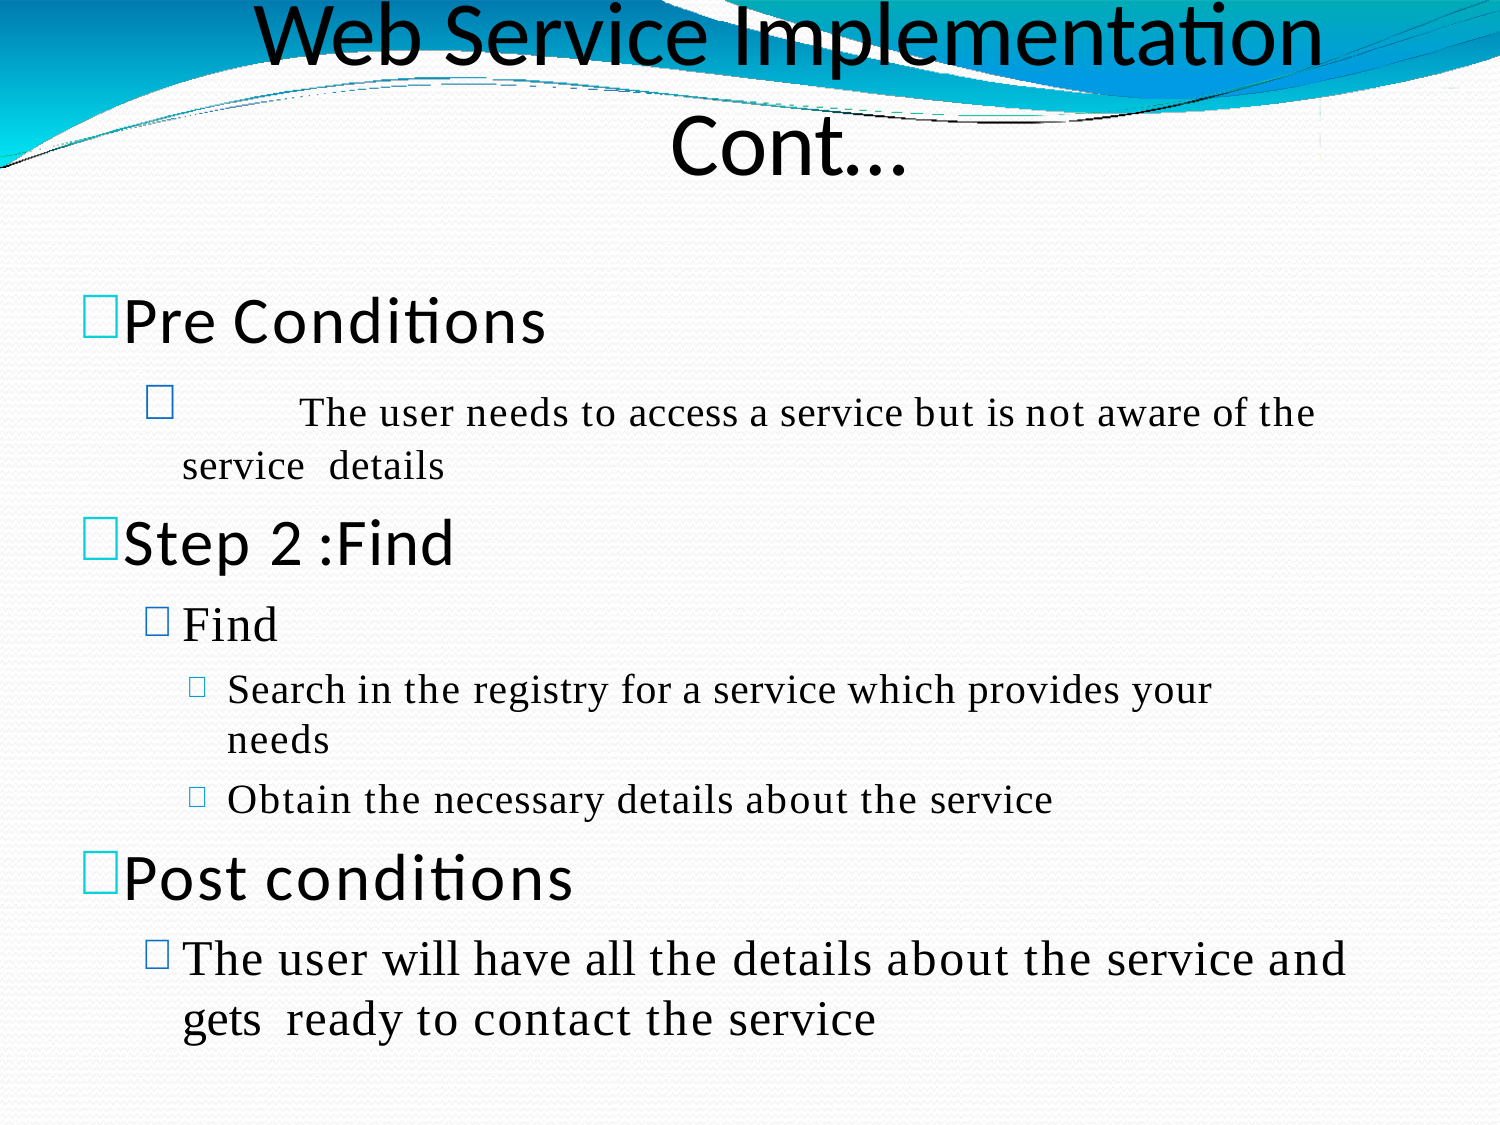

# Web Service Implementation Cont…
Pre Conditions
	The user needs to access a service but is not aware of the service  details
Step 2 :Find
Find
Search in the registry for a service which provides your needs
Obtain the necessary details about the service
Post conditions
The user will have all the details about the service and gets  ready to contact the service